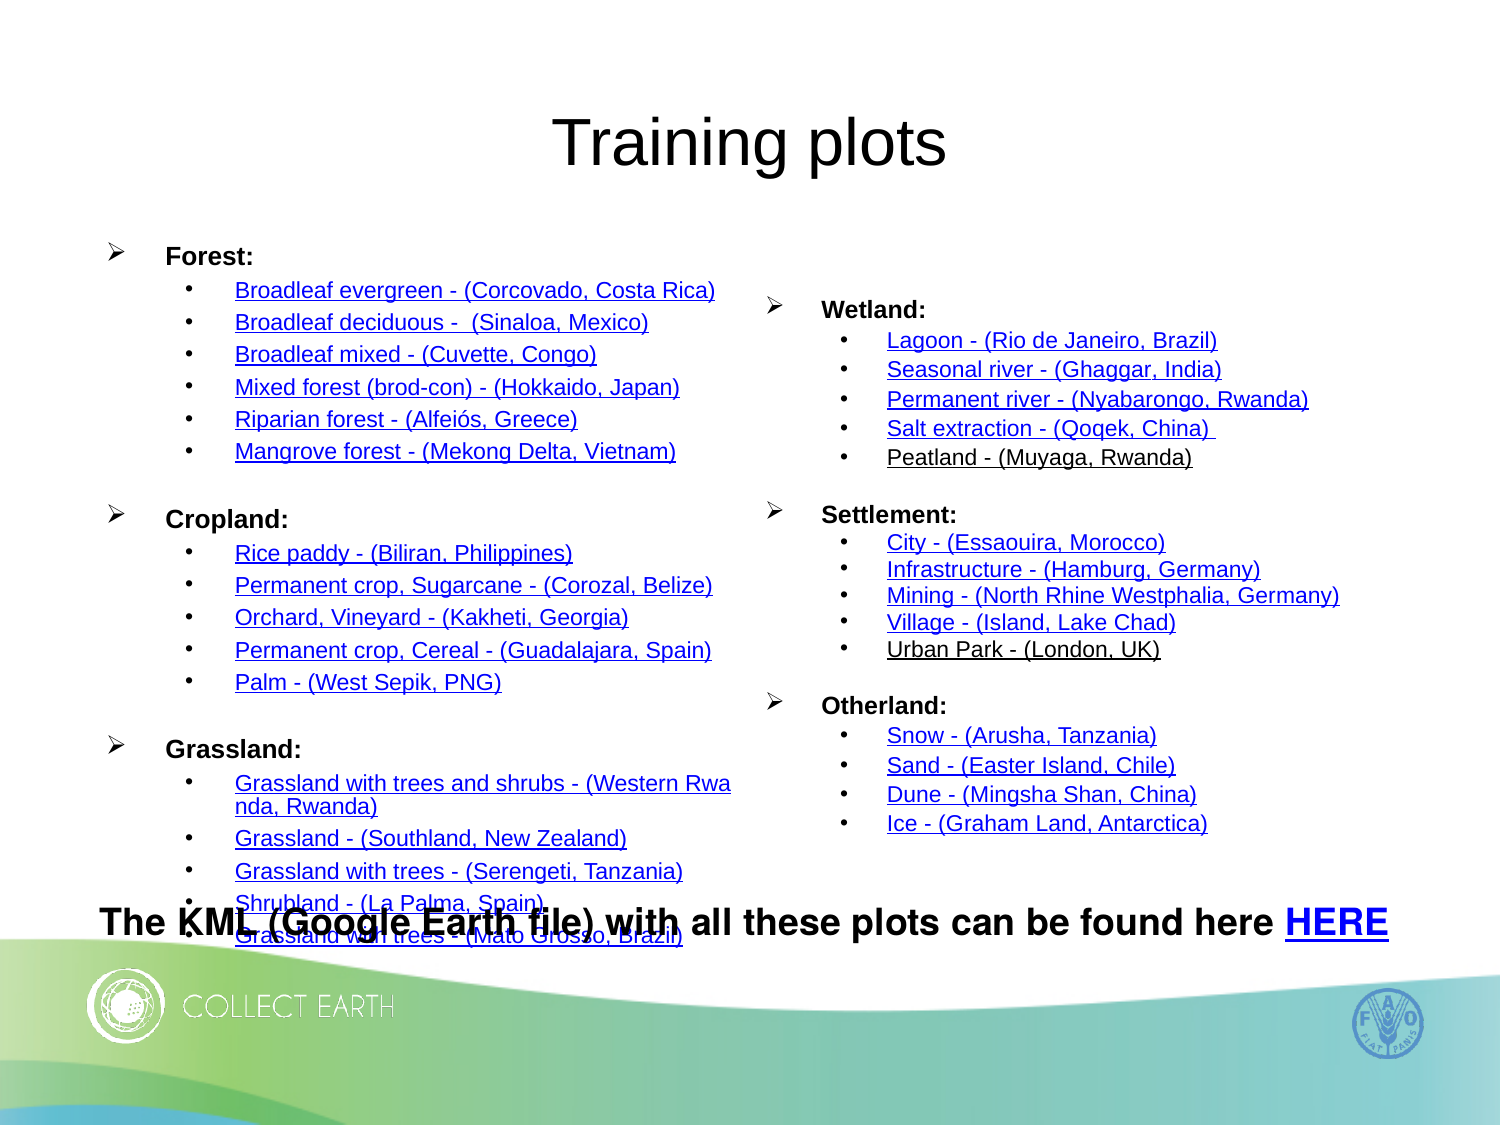

# Training plots
Forest:
Broadleaf evergreen - (Corcovado, Costa Rica)
Broadleaf deciduous -  (Sinaloa, Mexico)
Broadleaf mixed - (Cuvette, Congo)
Mixed forest (brod-con) - (Hokkaido, Japan)
Riparian forest - (Alfeiós, Greece)
Mangrove forest - (Mekong Delta, Vietnam)

Cropland:
Rice paddy - (Biliran, Philippines)
Permanent crop, Sugarcane - (Corozal, Belize)
Orchard, Vineyard - (Kakheti, Georgia)
Permanent crop, Cereal - (Guadalajara, Spain)
Palm - (West Sepik, PNG)

Grassland:
Grassland with trees and shrubs - (Western Rwanda, Rwanda)
Grassland - (Southland, New Zealand)
Grassland with trees - (Serengeti, Tanzania)
Shrubland - (La Palma, Spain)
Grassland with trees - (Mato Grosso, Brazil)

Wetland:
Lagoon - (Rio de Janeiro, Brazil)
Seasonal river - (Ghaggar, India)
Permanent river - (Nyabarongo, Rwanda)
Salt extraction - (Qoqek, China)
Peatland - (Muyaga, Rwanda)

Settlement:
City - (Essaouira, Morocco)
Infrastructure - (Hamburg, Germany)
Mining - (North Rhine Westphalia, Germany)
Village - (Island, Lake Chad)
Urban Park - (London, UK)

Otherland:
Snow - (Arusha, Tanzania)
Sand - (Easter Island, Chile)
Dune - (Mingsha Shan, China)
Ice - (Graham Land, Antarctica)

The KML (Google Earth file) with all these plots can be found here HERE